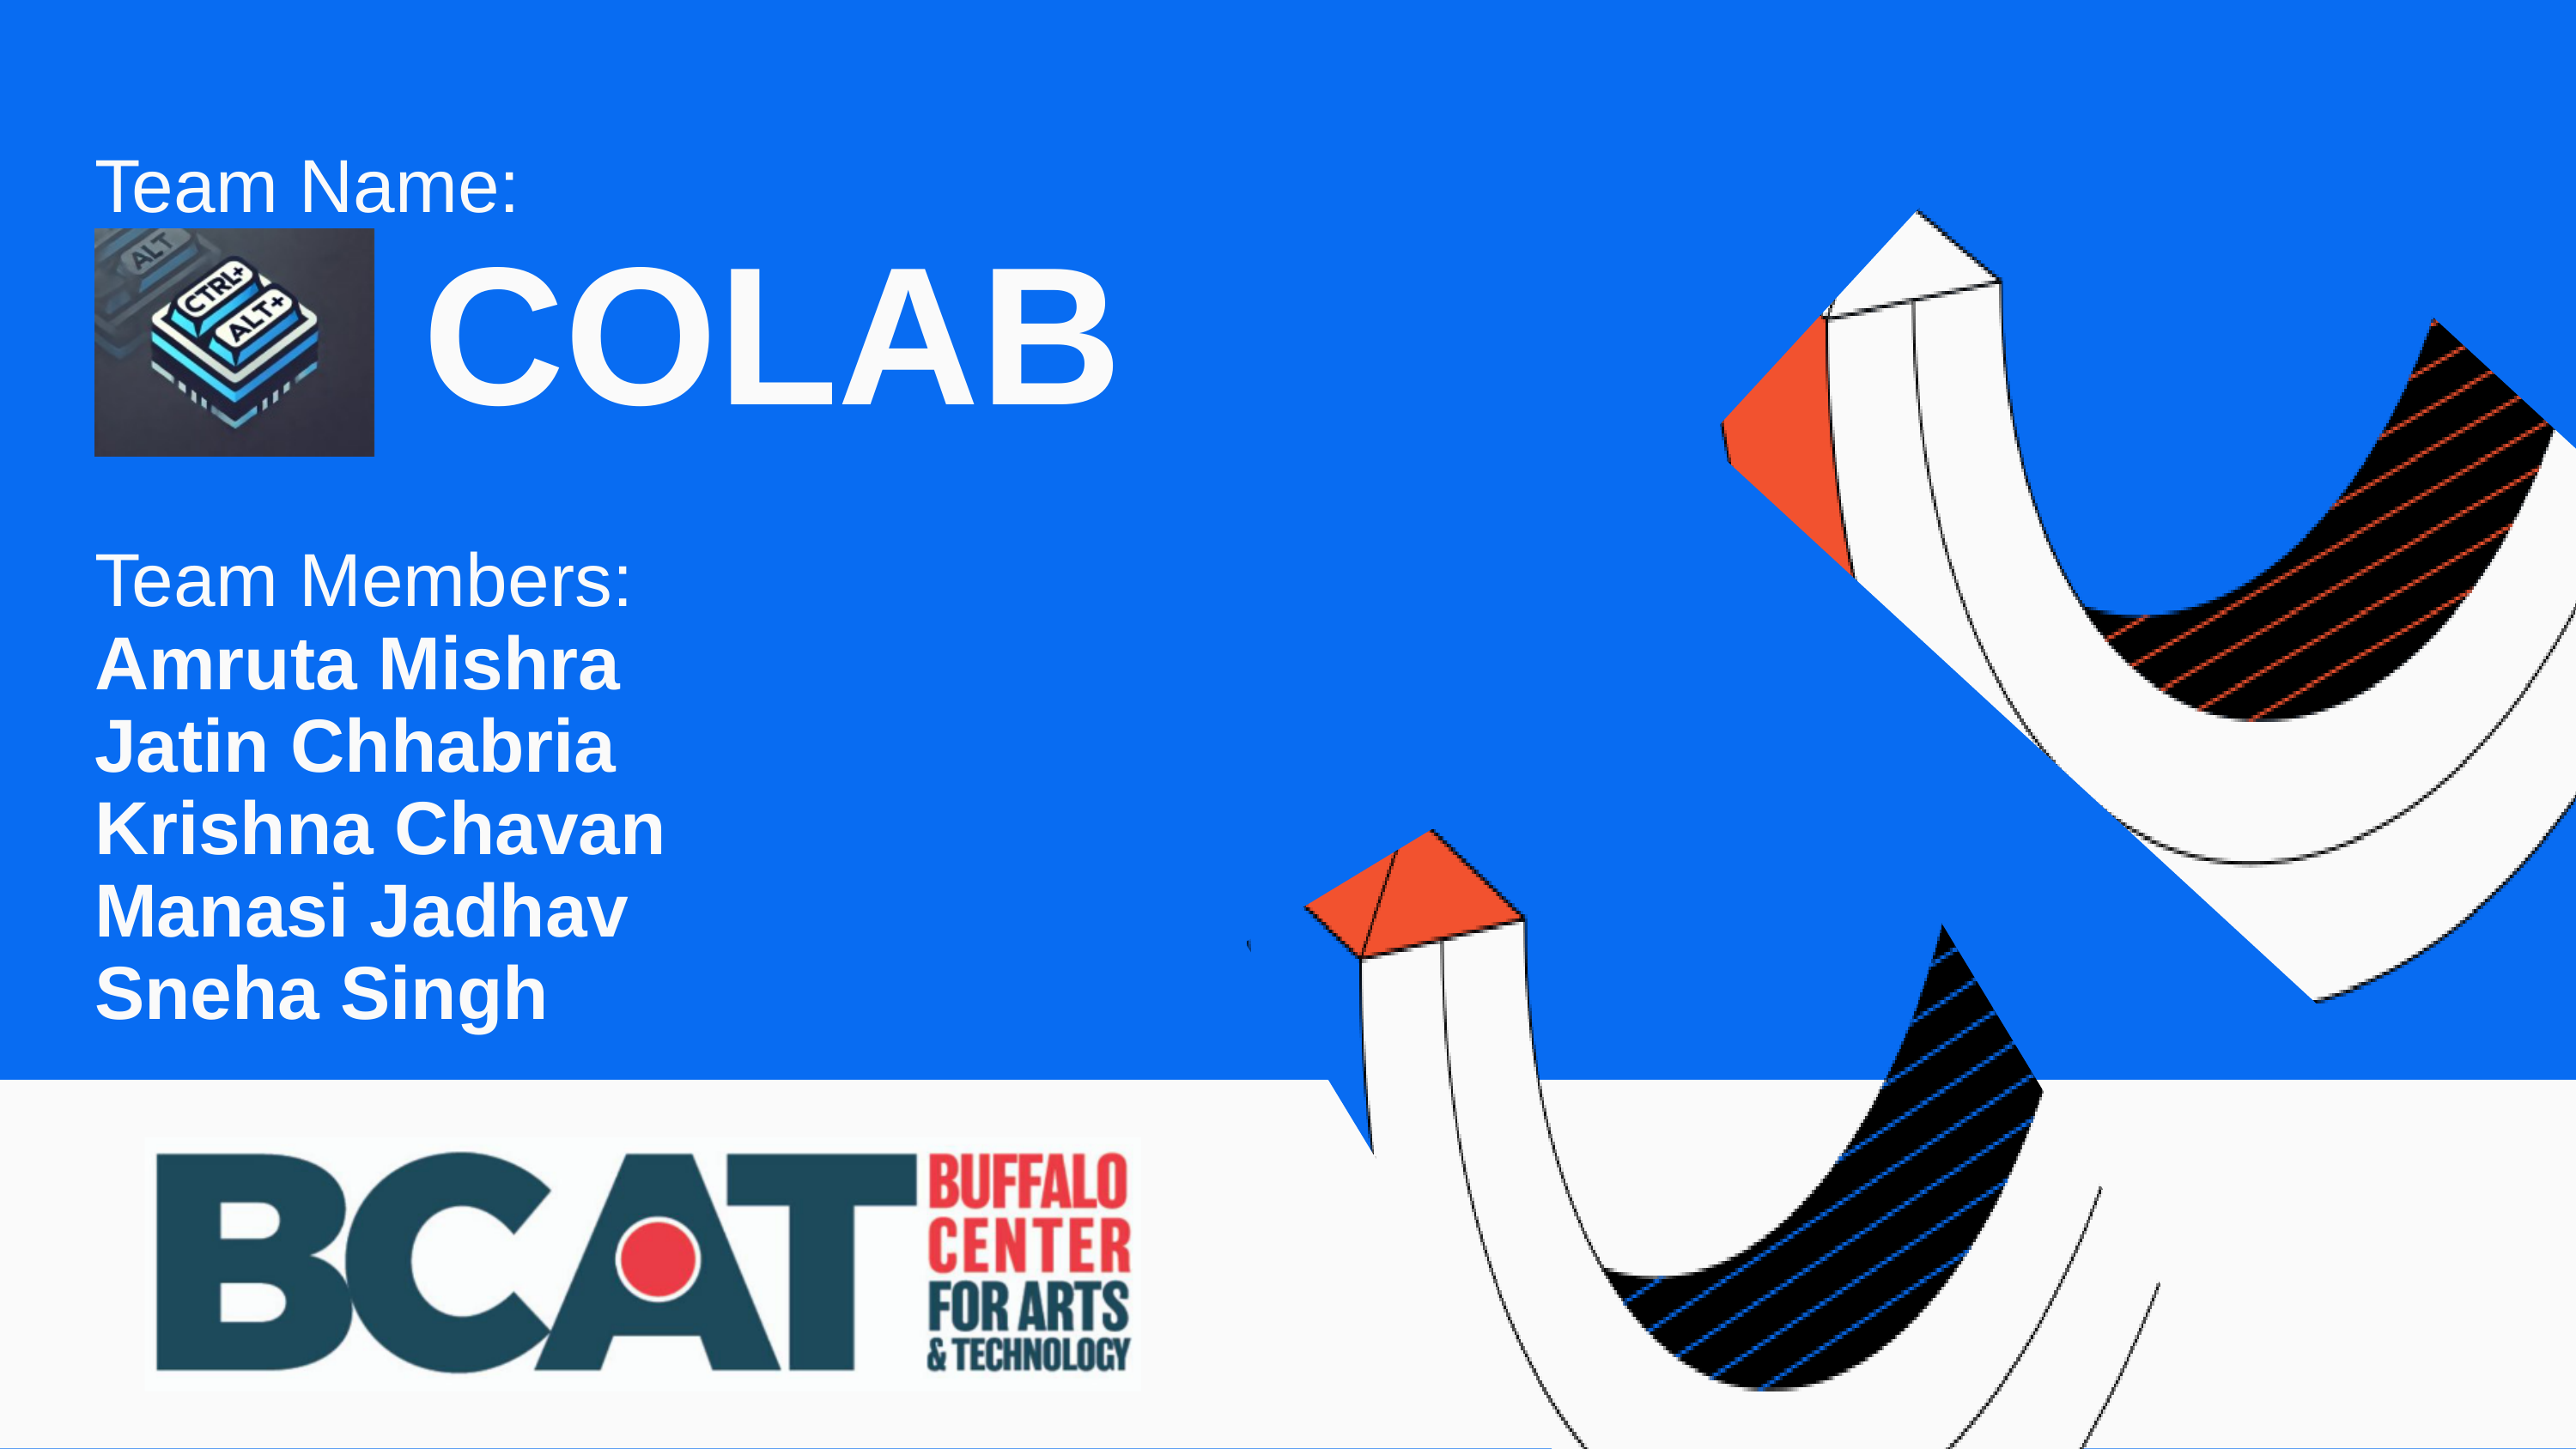

Team Name:
      COLAB

Team Members:
Amruta Mishra
Jatin Chhabria
Krishna Chavan
Manasi Jadhav
Sneha Singh